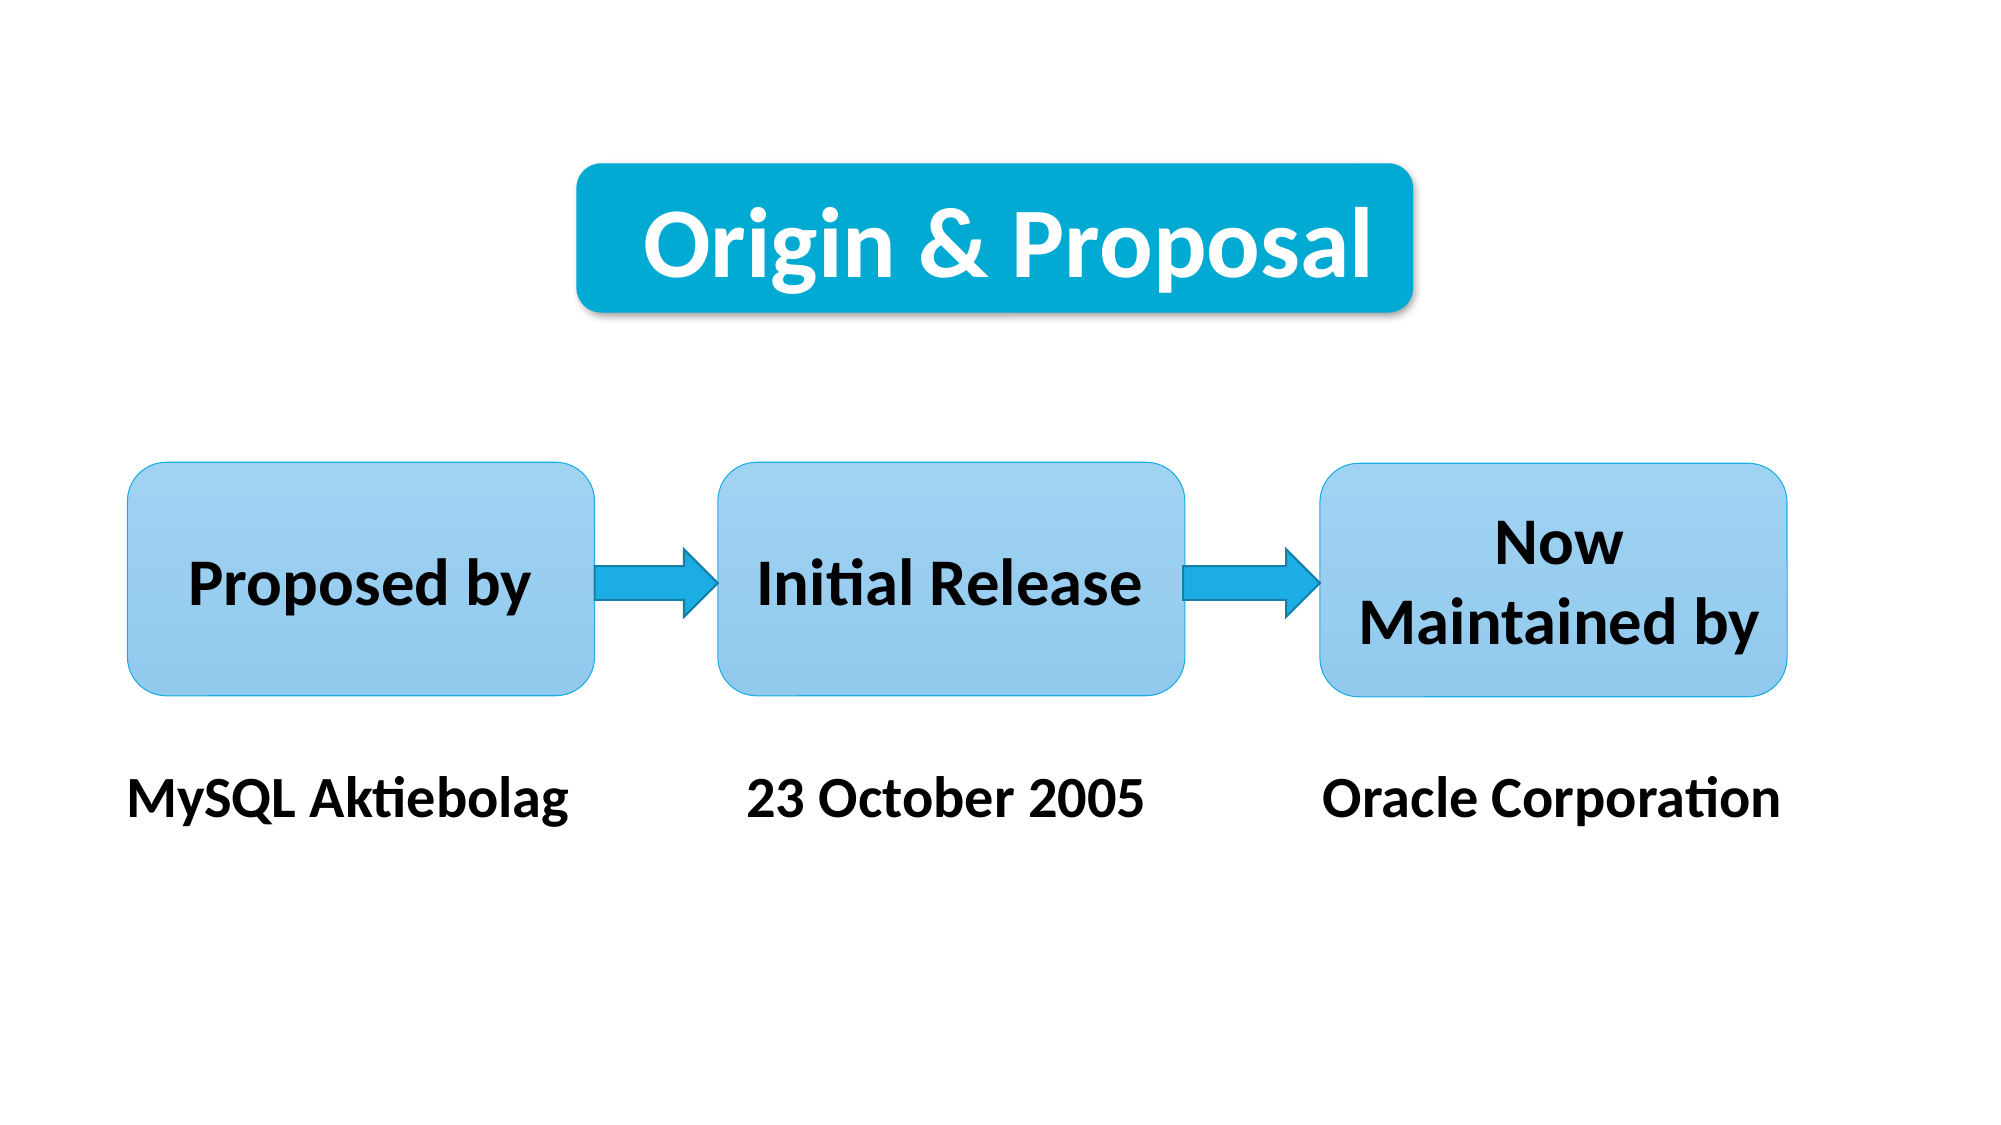

Origin & Proposal

Now Maintained by
Proposed by
Initial Release

Oracle Corporation
MySQL Aktiebolag
23 October 2005